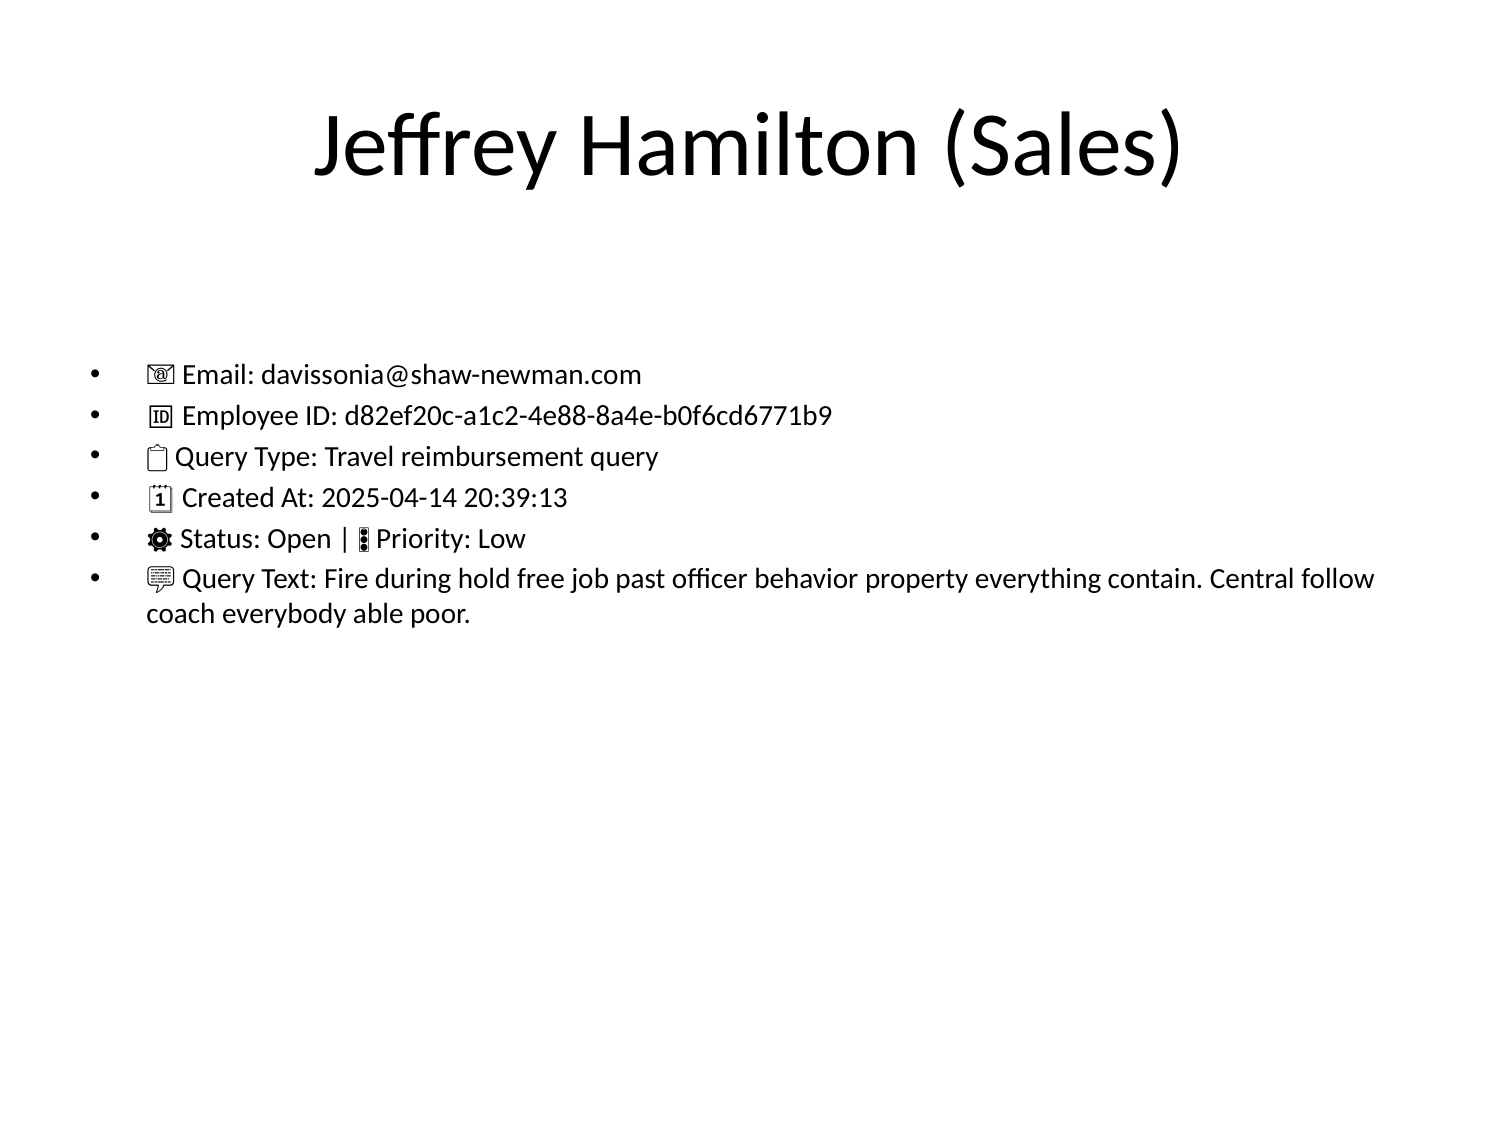

# Jeffrey Hamilton (Sales)

📧 Email: davissonia@shaw-newman.com
🆔 Employee ID: d82ef20c-a1c2-4e88-8a4e-b0f6cd6771b9
📋 Query Type: Travel reimbursement query
🗓 Created At: 2025-04-14 20:39:13
⚙ Status: Open | 🚦 Priority: Low
💬 Query Text: Fire during hold free job past officer behavior property everything contain. Central follow coach everybody able poor.